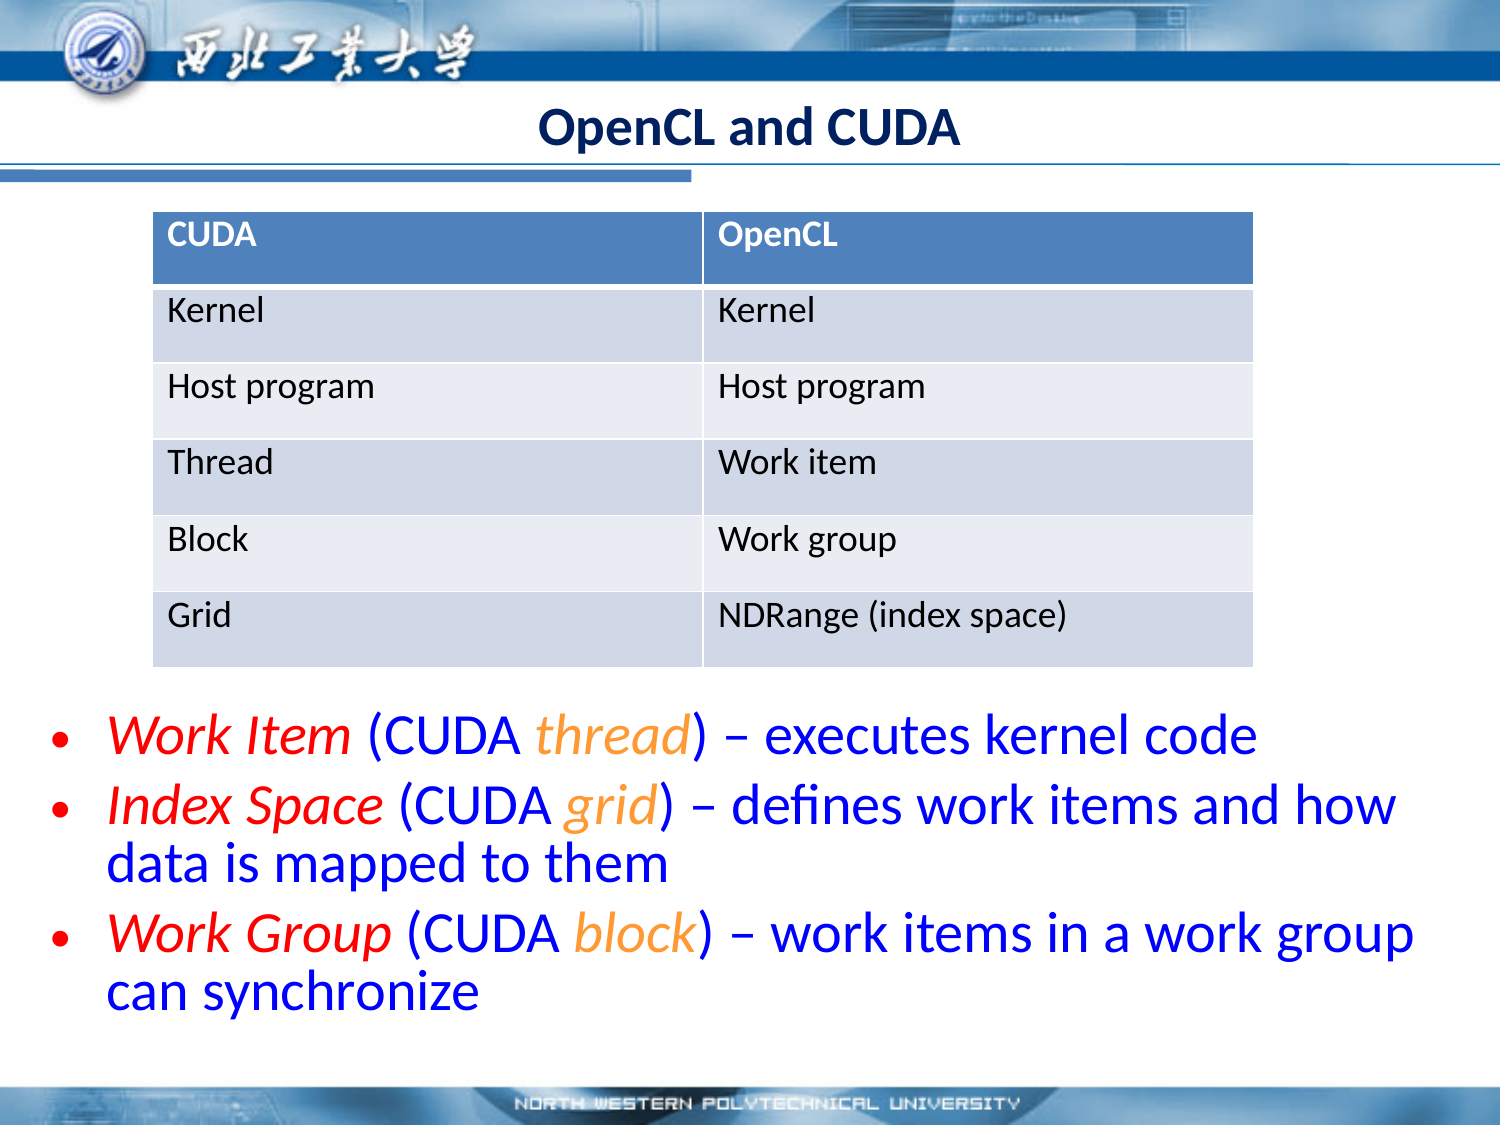

# OpenCL and CUDA
| CUDA | OpenCL |
| --- | --- |
| Kernel | Kernel |
| Host program | Host program |
| Thread | Work item |
| Block | Work group |
| Grid | NDRange (index space) |
Work Item (CUDA thread) – executes kernel code
Index Space (CUDA grid) – defines work items and how data is mapped to them
Work Group (CUDA block) – work items in a work group can synchronize